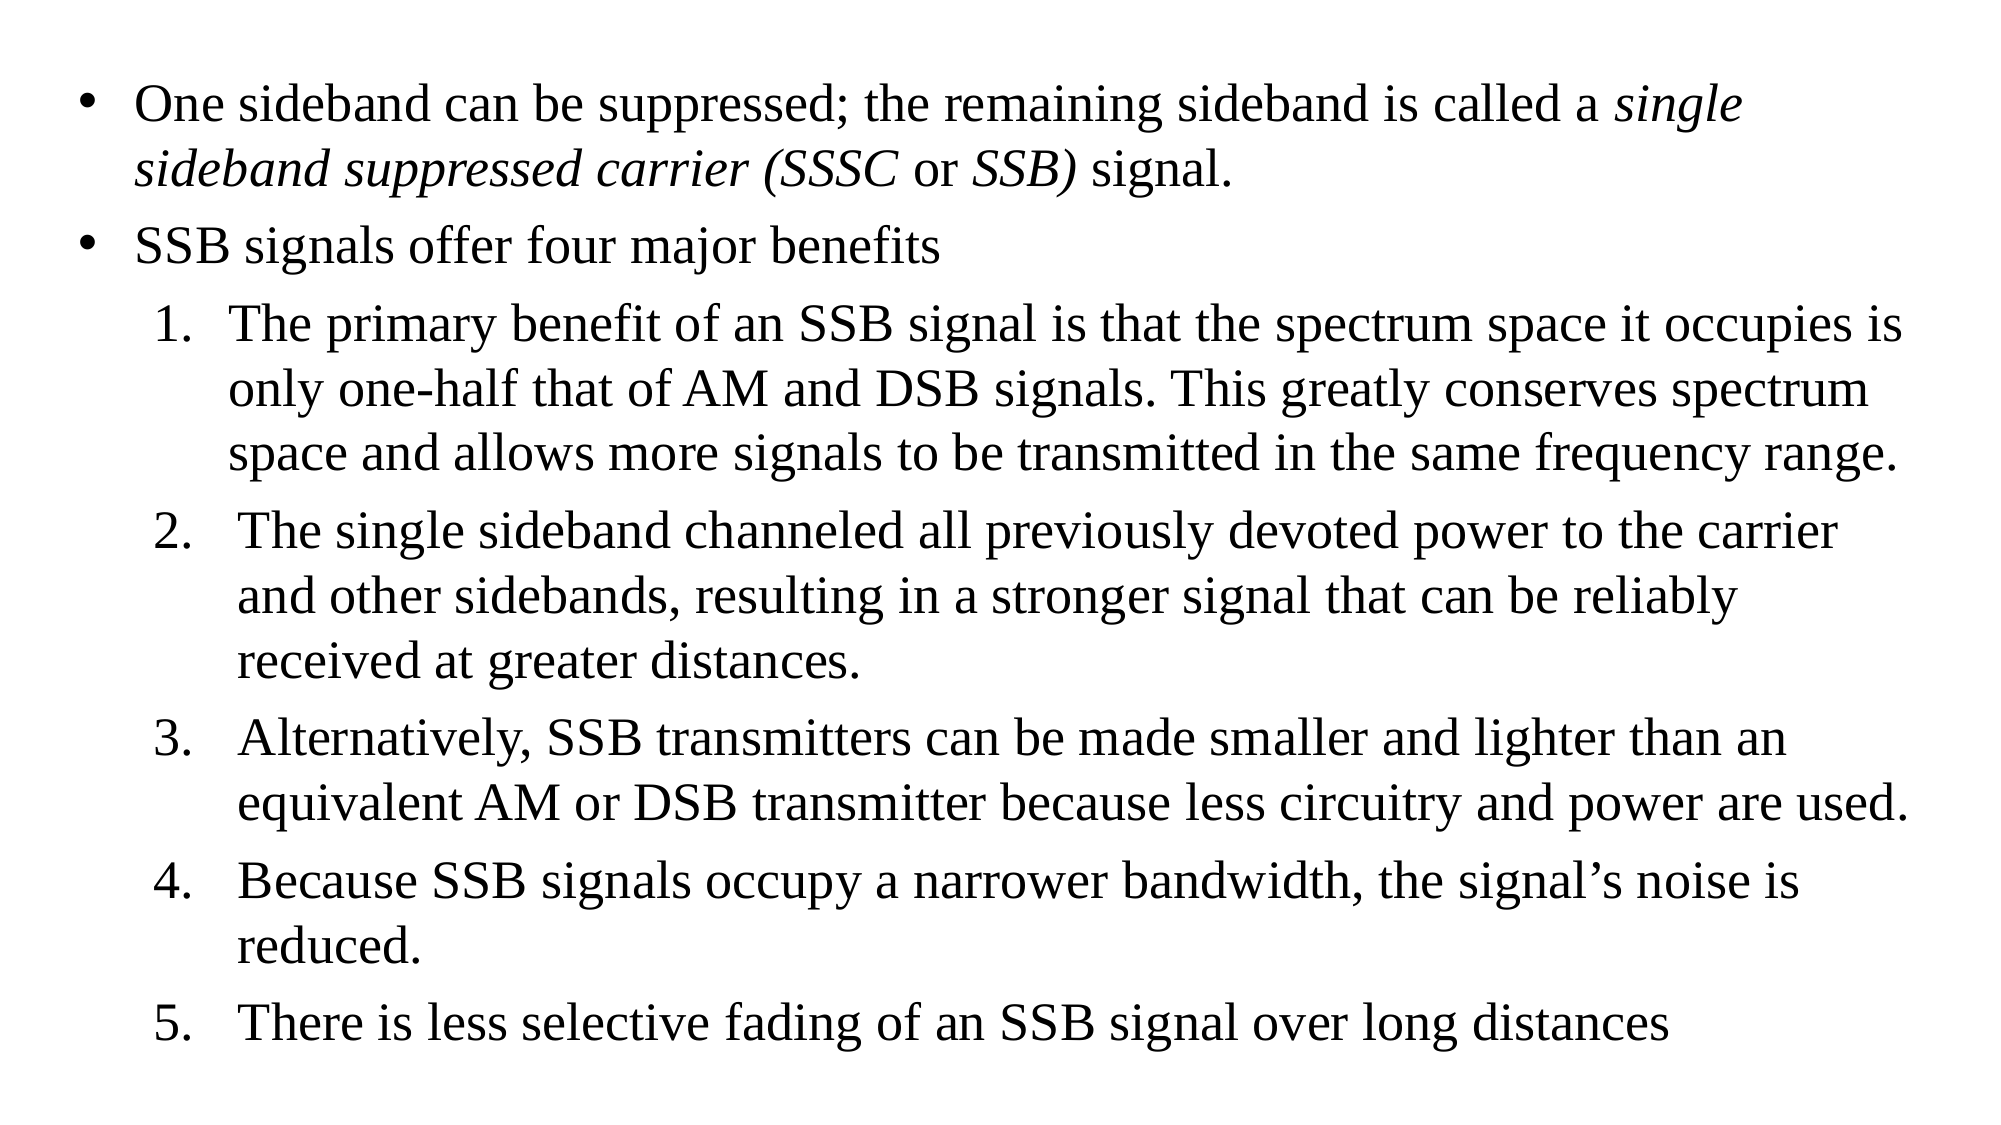

One sideband can be suppressed; the remaining sideband is called a single sideband suppressed carrier (SSSC or SSB) signal.
SSB signals offer four major benefits
The primary benefit of an SSB signal is that the spectrum space it occupies is only one-half that of AM and DSB signals. This greatly conserves spectrum space and allows more signals to be transmitted in the same frequency range.
The single sideband channeled all previously devoted power to the carrier and other sidebands, resulting in a stronger signal that can be reliably received at greater distances.
Alternatively, SSB transmitters can be made smaller and lighter than an equivalent AM or DSB transmitter because less circuitry and power are used.
Because SSB signals occupy a narrower bandwidth, the signal’s noise is reduced.
There is less selective fading of an SSB signal over long distances